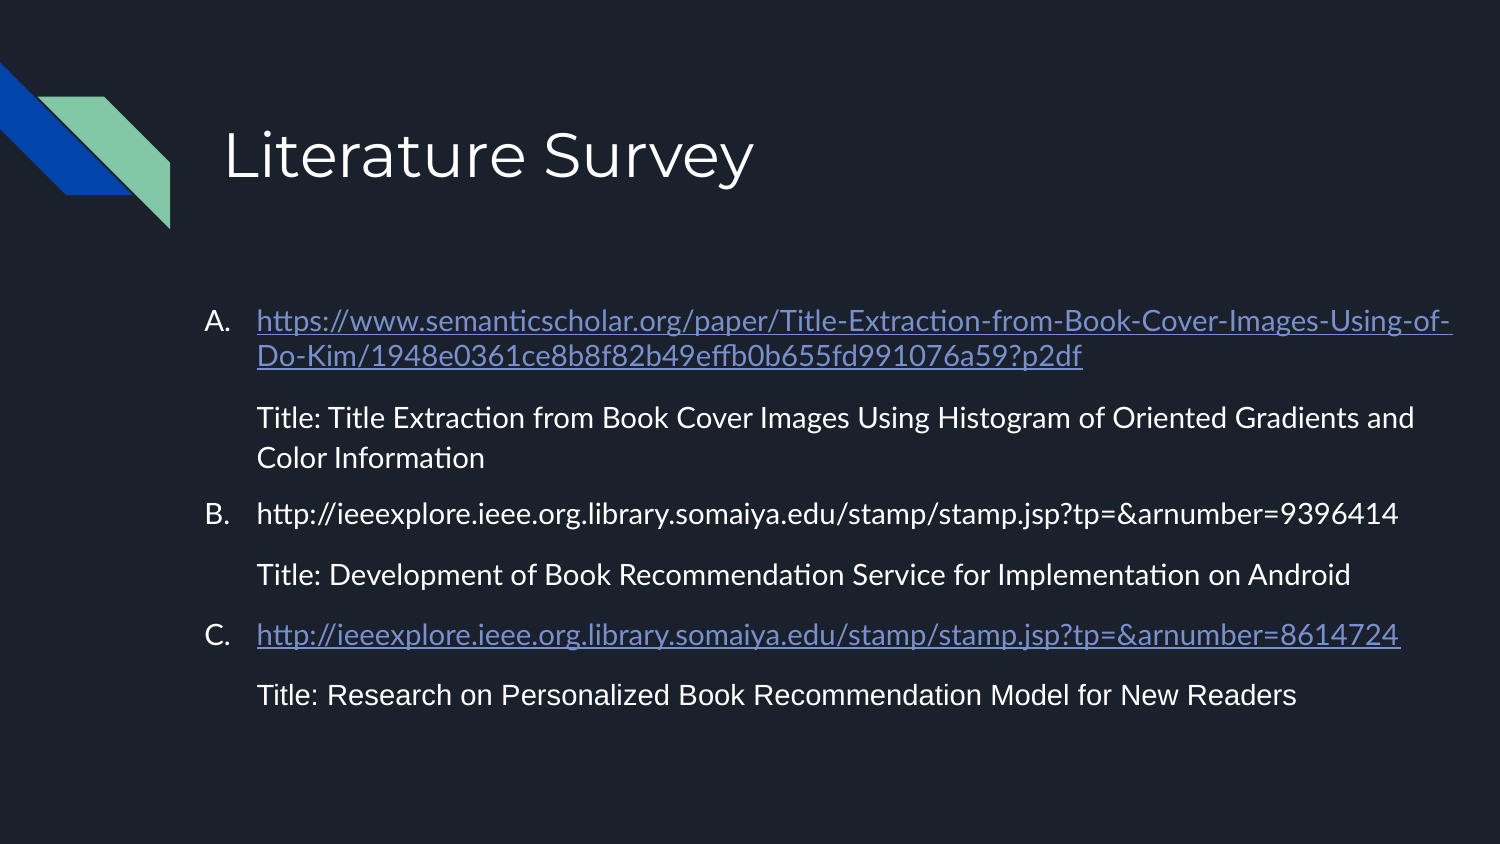

# Literature Survey
https://www.semanticscholar.org/paper/Title-Extraction-from-Book-Cover-Images-Using-of-Do-Kim/1948e0361ce8b8f82b49effb0b655fd991076a59?p2df
Title: Title Extraction from Book Cover Images Using Histogram of Oriented Gradients and Color Information
http://ieeexplore.ieee.org.library.somaiya.edu/stamp/stamp.jsp?tp=&arnumber=9396414
Title: Development of Book Recommendation Service for Implementation on Android
http://ieeexplore.ieee.org.library.somaiya.edu/stamp/stamp.jsp?tp=&arnumber=8614724
Title: Research on Personalized Book Recommendation Model for New Readers